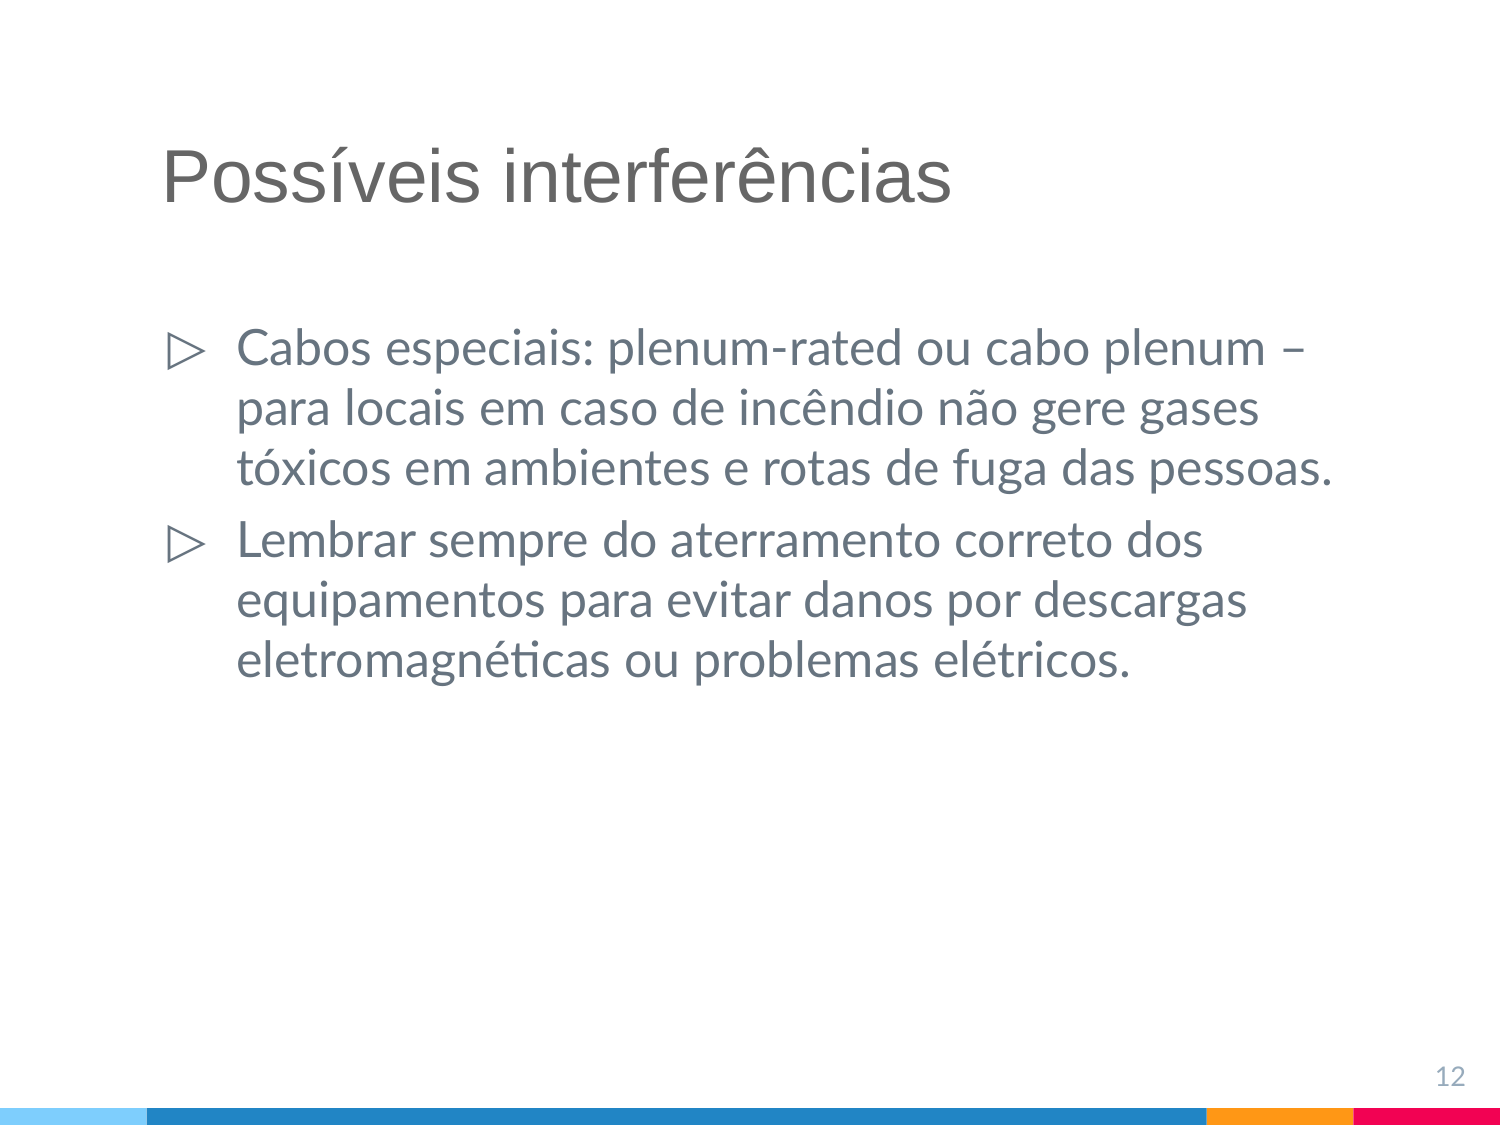

Possíveis interferências
Cabos especiais: plenum-rated ou cabo plenum – para locais em caso de incêndio não gere gases tóxicos em ambientes e rotas de fuga das pessoas.
Lembrar sempre do aterramento correto dos equipamentos para evitar danos por descargas eletromagnéticas ou problemas elétricos.
12